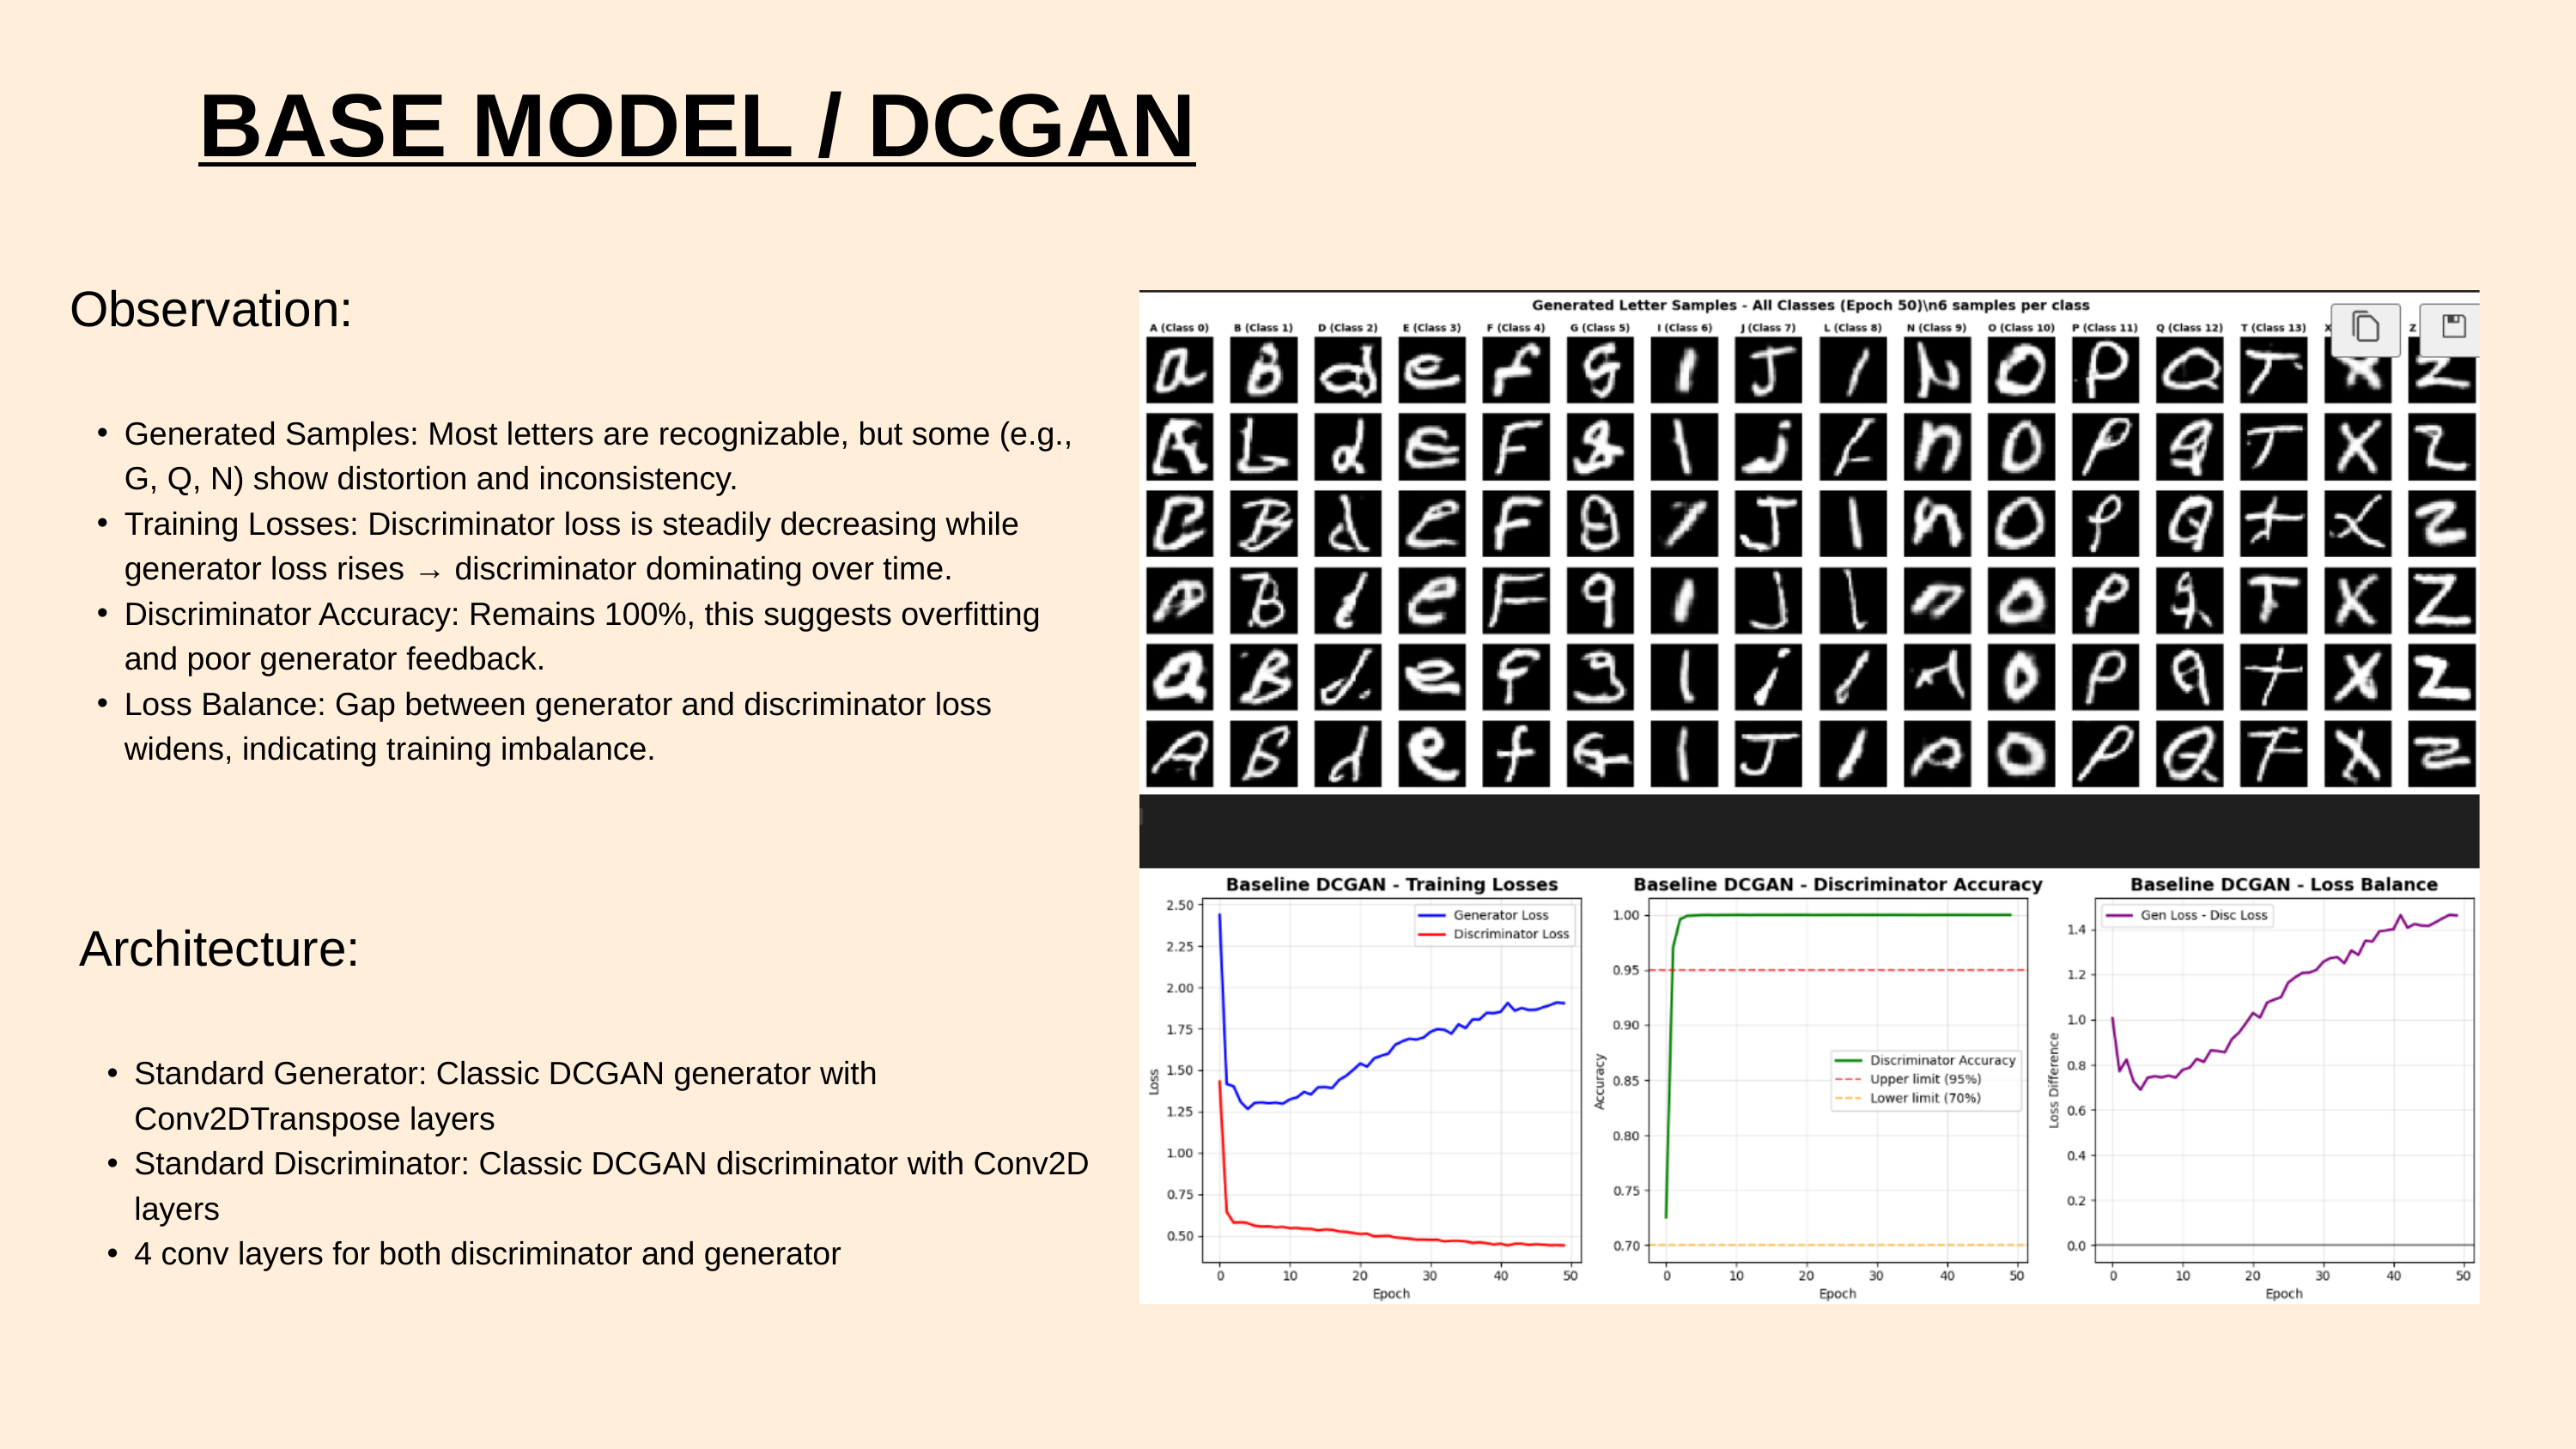

BASE MODEL / DCGAN
Observation:

Generated Samples: Most letters are recognizable, but some (e.g., G, Q, N) show distortion and inconsistency.
Training Losses: Discriminator loss is steadily decreasing while generator loss rises → discriminator dominating over time.
Discriminator Accuracy: Remains 100%, this suggests overfitting and poor generator feedback.
Loss Balance: Gap between generator and discriminator loss widens, indicating training imbalance.

Architecture:

Standard Generator: Classic DCGAN generator with Conv2DTranspose layers
Standard Discriminator: Classic DCGAN discriminator with Conv2D layers
4 conv layers for both discriminator and generator